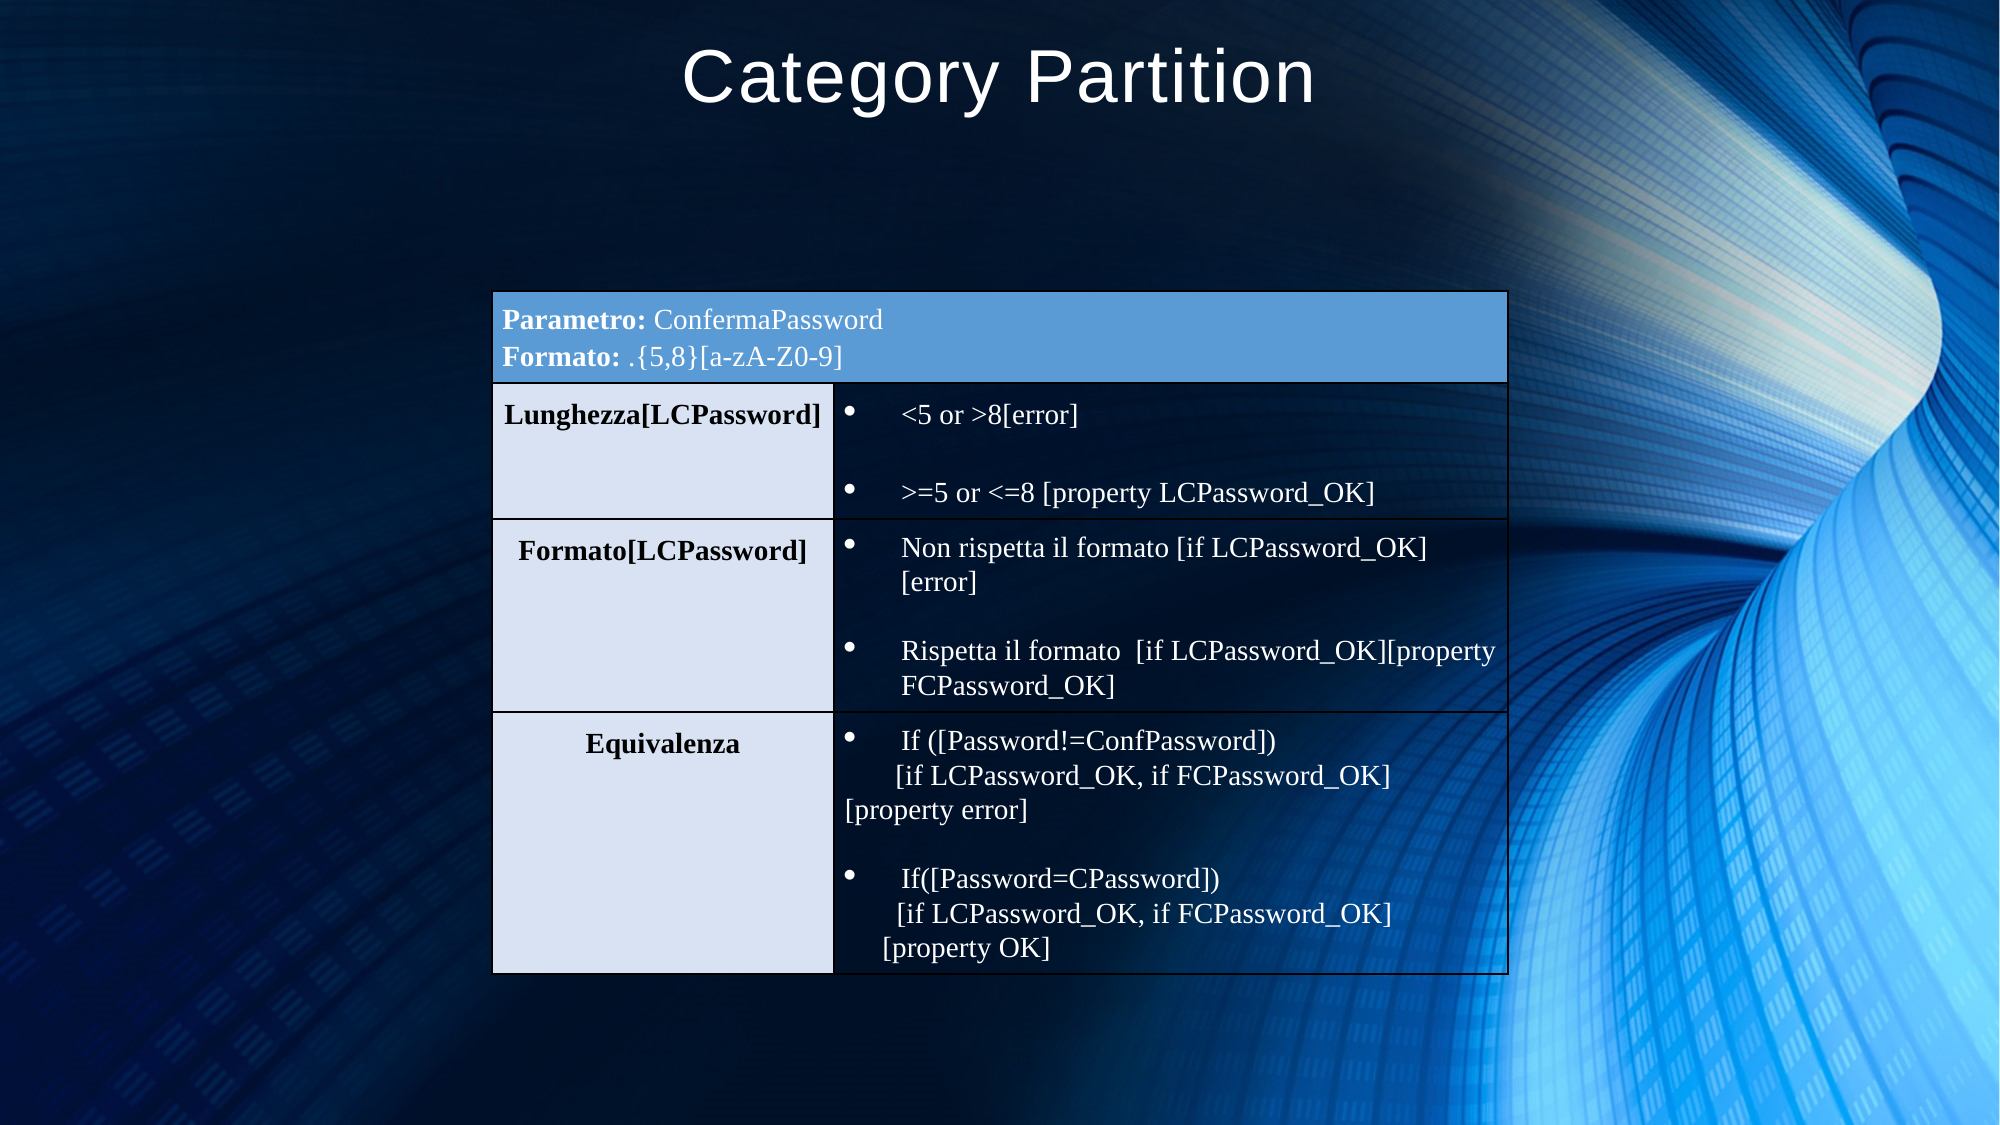

Category Partition
| Parametro: ConfermaPassword Formato: .{5,8}[a-zA-Z0-9] |  |
| --- | --- |
| Lunghezza[LCPassword] | <5 or >8[error]   >=5 or <=8 [property LCPassword\_OK] |
| Formato[LCPassword] | Non rispetta il formato [if LCPassword\_OK][error]   Rispetta il formato [if LCPassword\_OK][property FCPassword\_OK] |
| Equivalenza | If ([Password!=ConfPassword]) [if LCPassword\_OK, if FCPassword\_OK][property error]   If([Password=CPassword]) [if LCPassword\_OK, if FCPassword\_OK][property OK] |